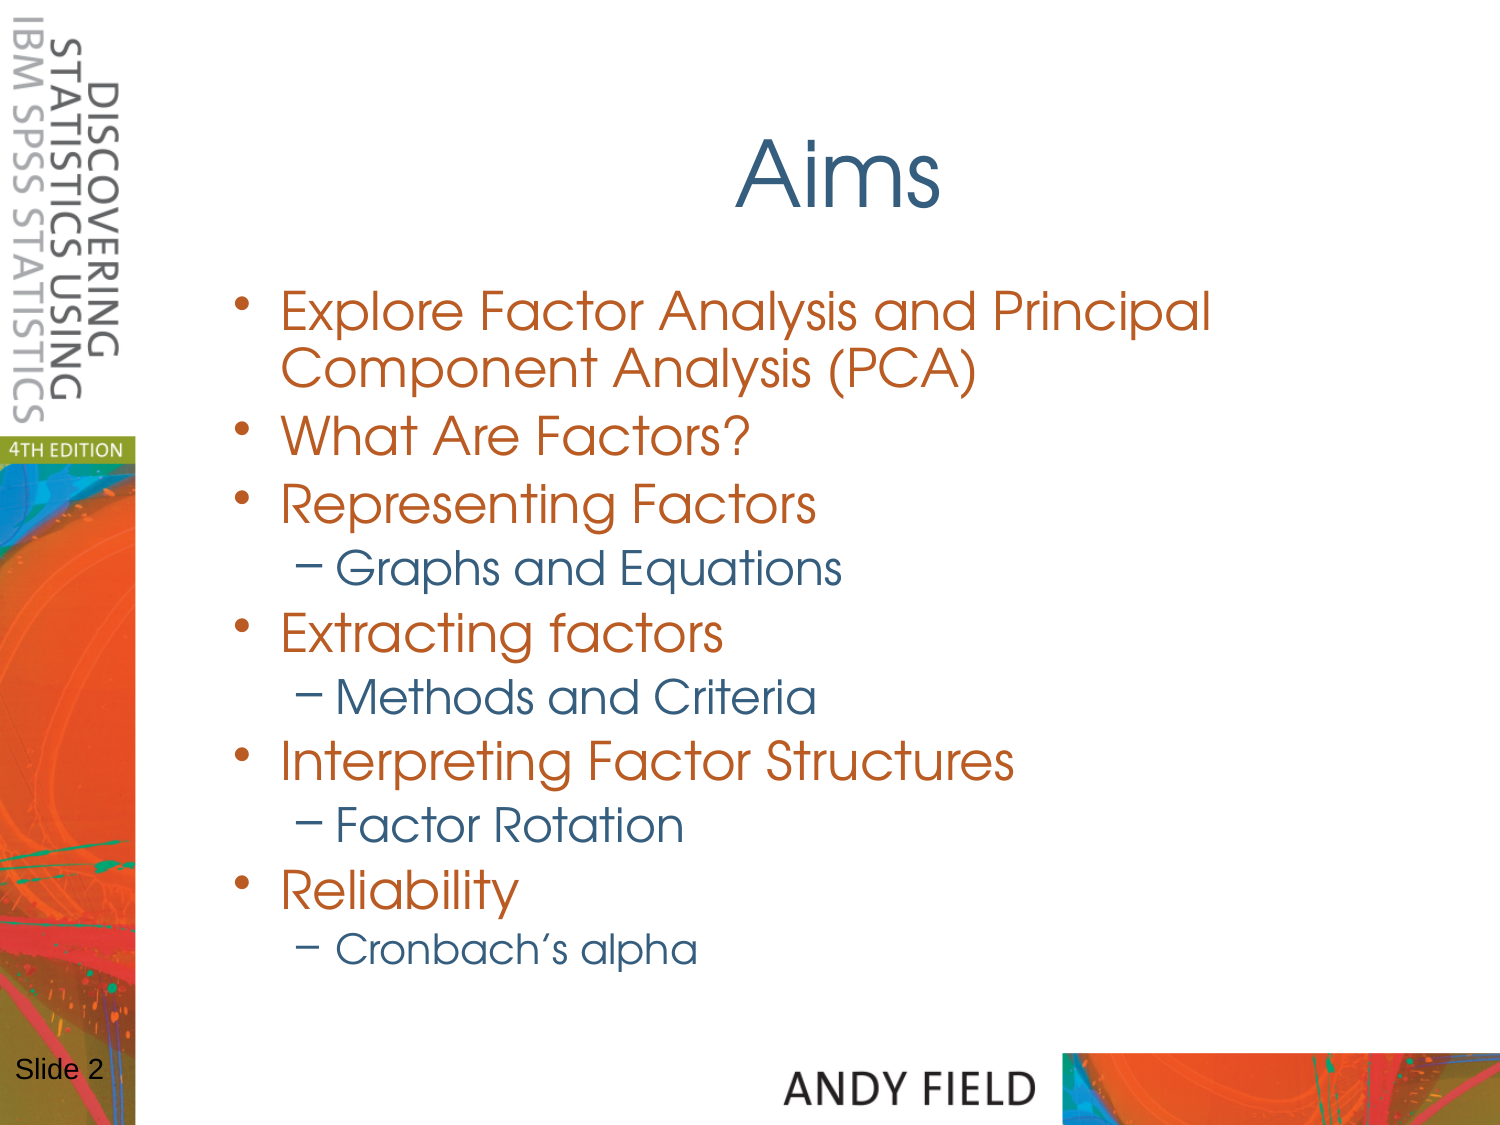

# Aims
Explore Factor Analysis and Principal Component Analysis (PCA)
What Are Factors?
Representing Factors
Graphs and Equations
Extracting factors
Methods and Criteria
Interpreting Factor Structures
Factor Rotation
Reliability
Cronbach’s alpha
Slide 2